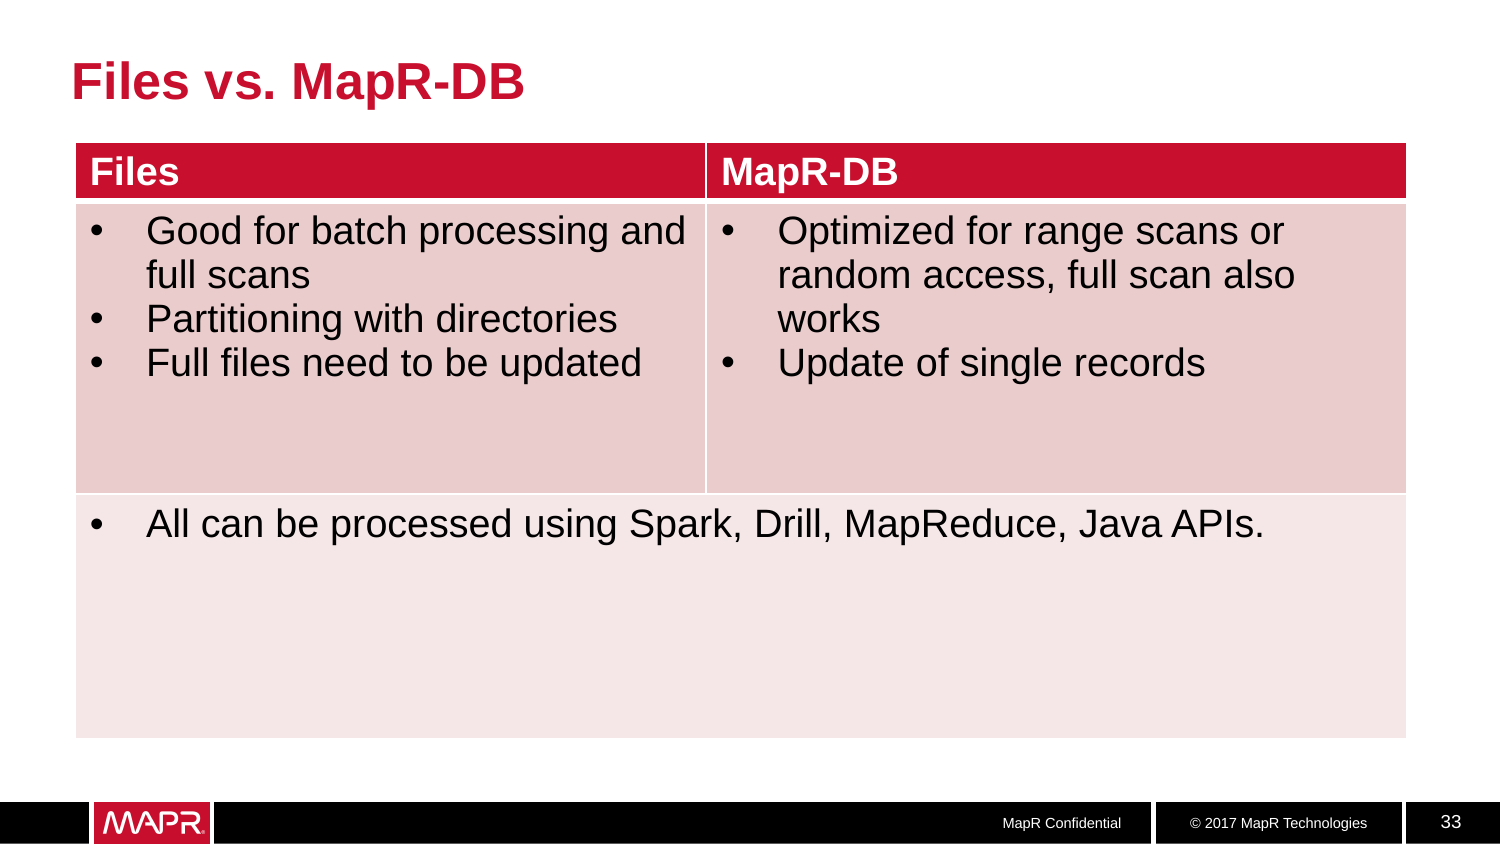

# Files vs. MapR-DB
| Files | MapR-DB |
| --- | --- |
| Good for batch processing and full scans Partitioning with directories Full files need to be updated | Optimized for range scans or random access, full scan also works Update of single records |
| All can be processed using Spark, Drill, MapReduce, Java APIs. |  |